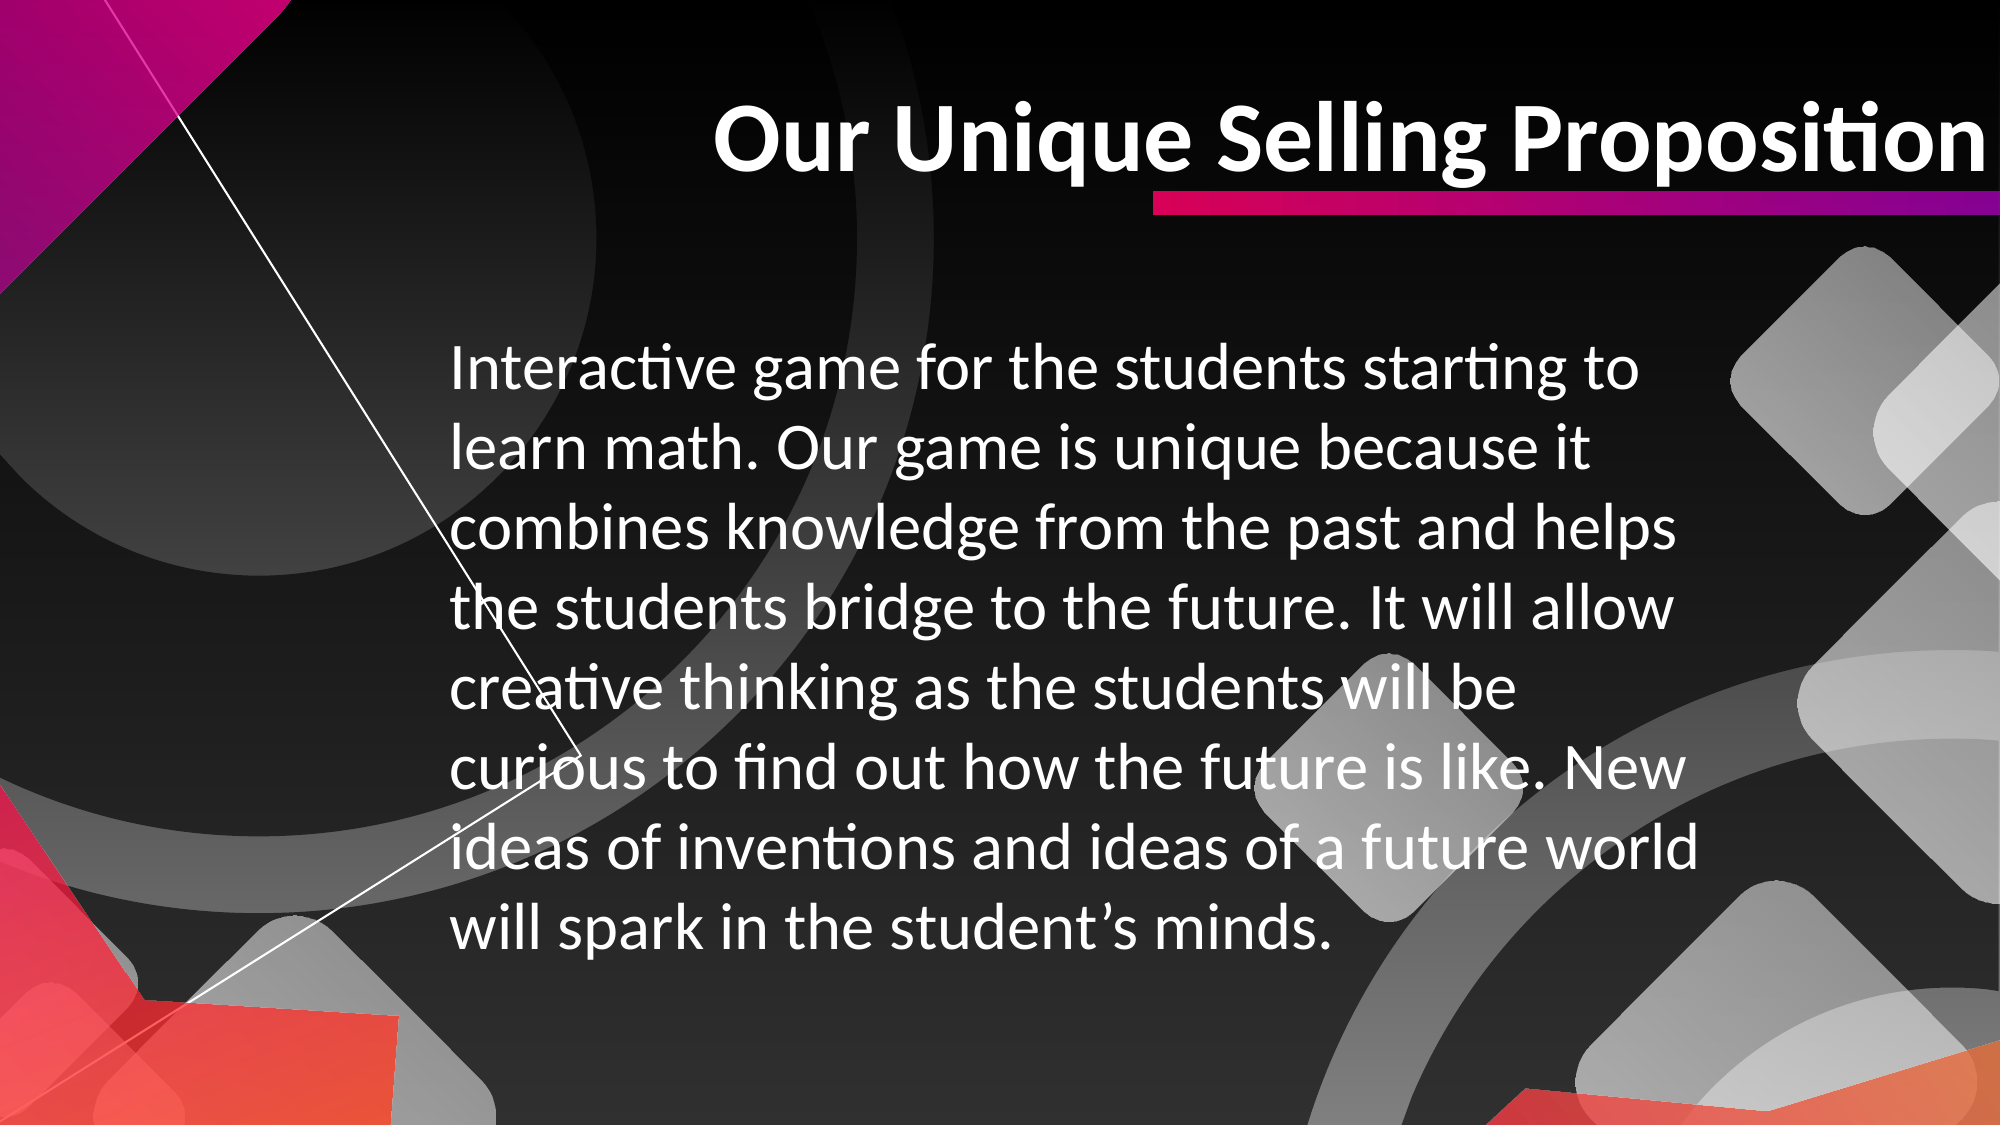

Our Unique Selling Proposition

Interactive game for the students starting to learn math. Our game is unique because it combines knowledge from the past and helps the students bridge to the future. It will allow creative thinking as the students will be curious to find out how the future is like. New ideas of inventions and ideas of a future world will spark in the student’s minds.